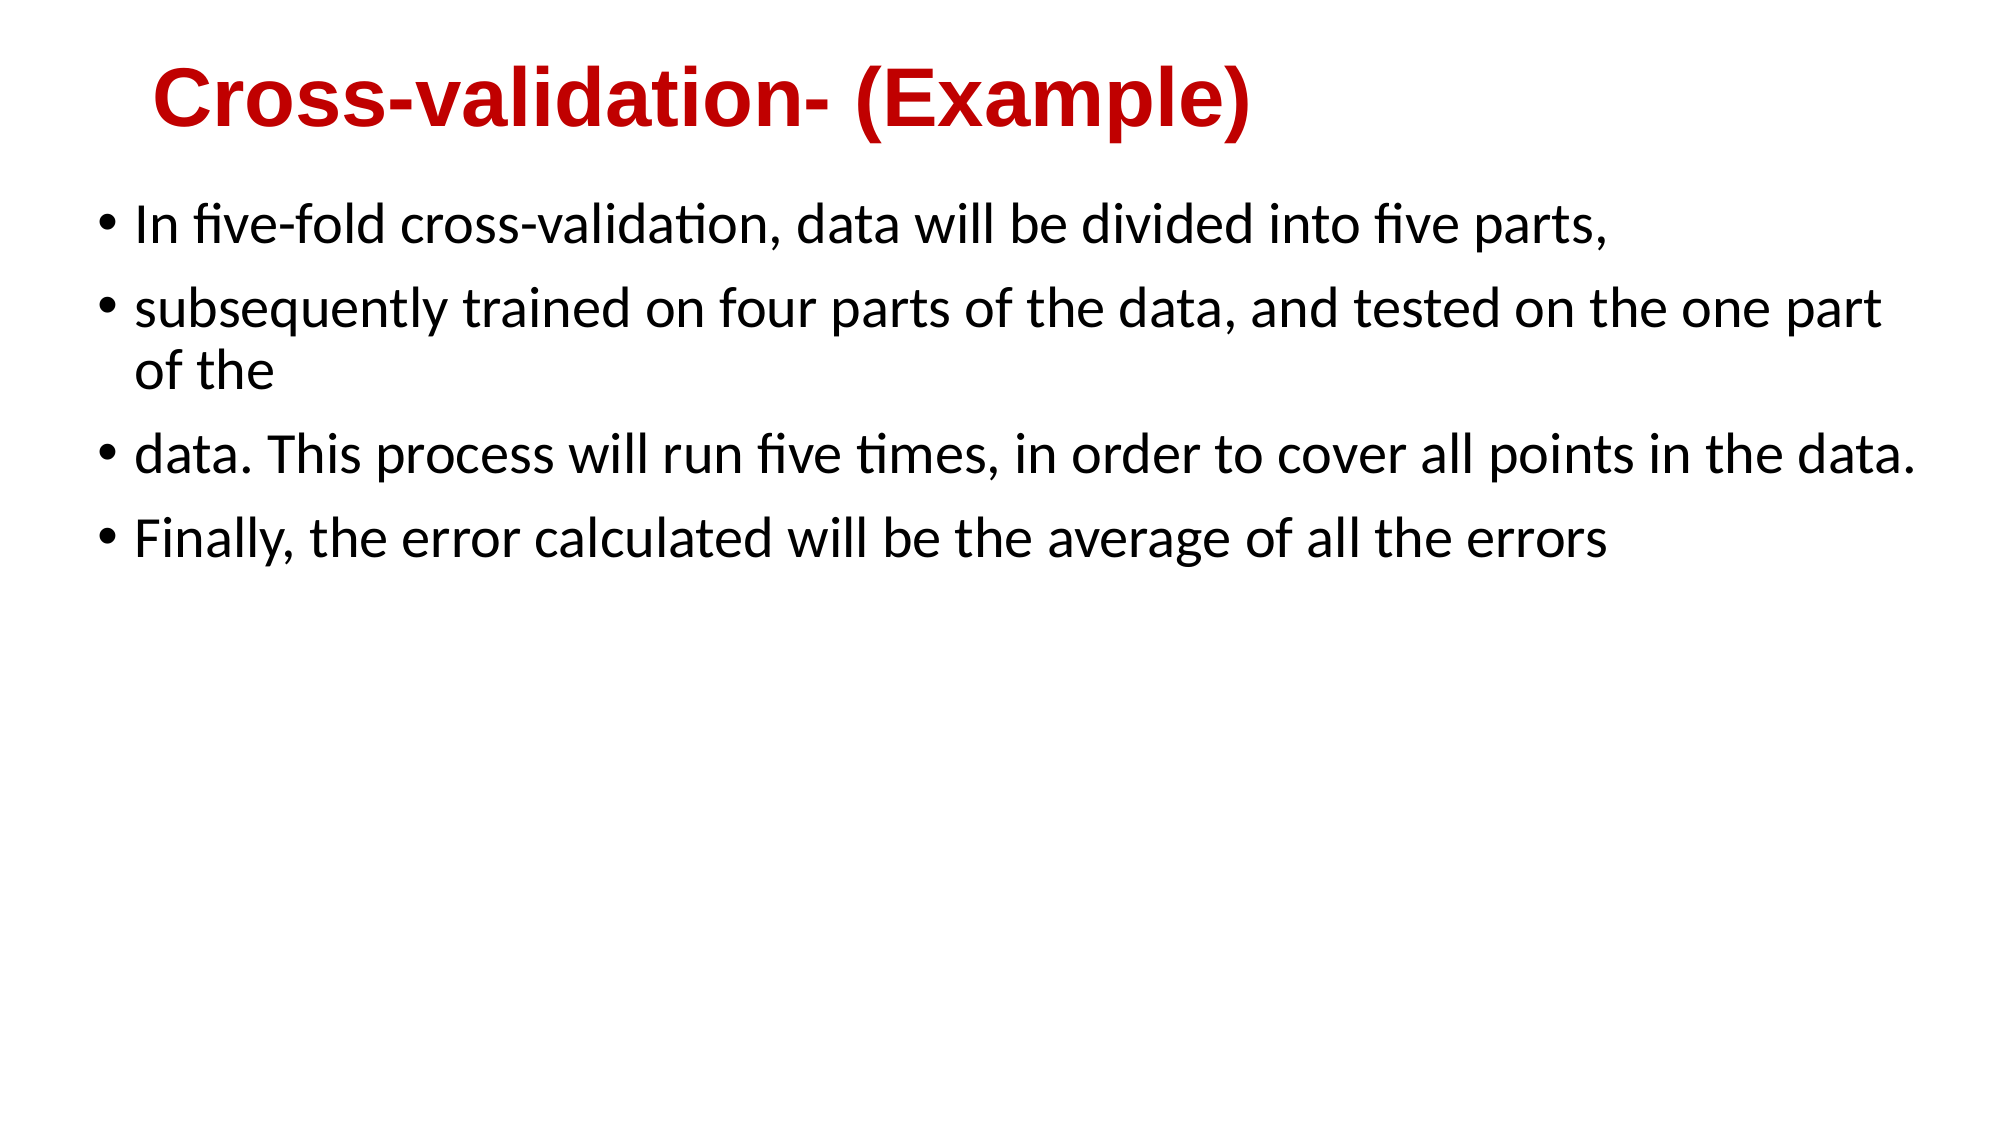

# Cross-validation- (Example)
In five-fold cross-validation, data will be divided into five parts,
subsequently trained on four parts of the data, and tested on the one part of the
data. This process will run five times, in order to cover all points in the data.
Finally, the error calculated will be the average of all the errors